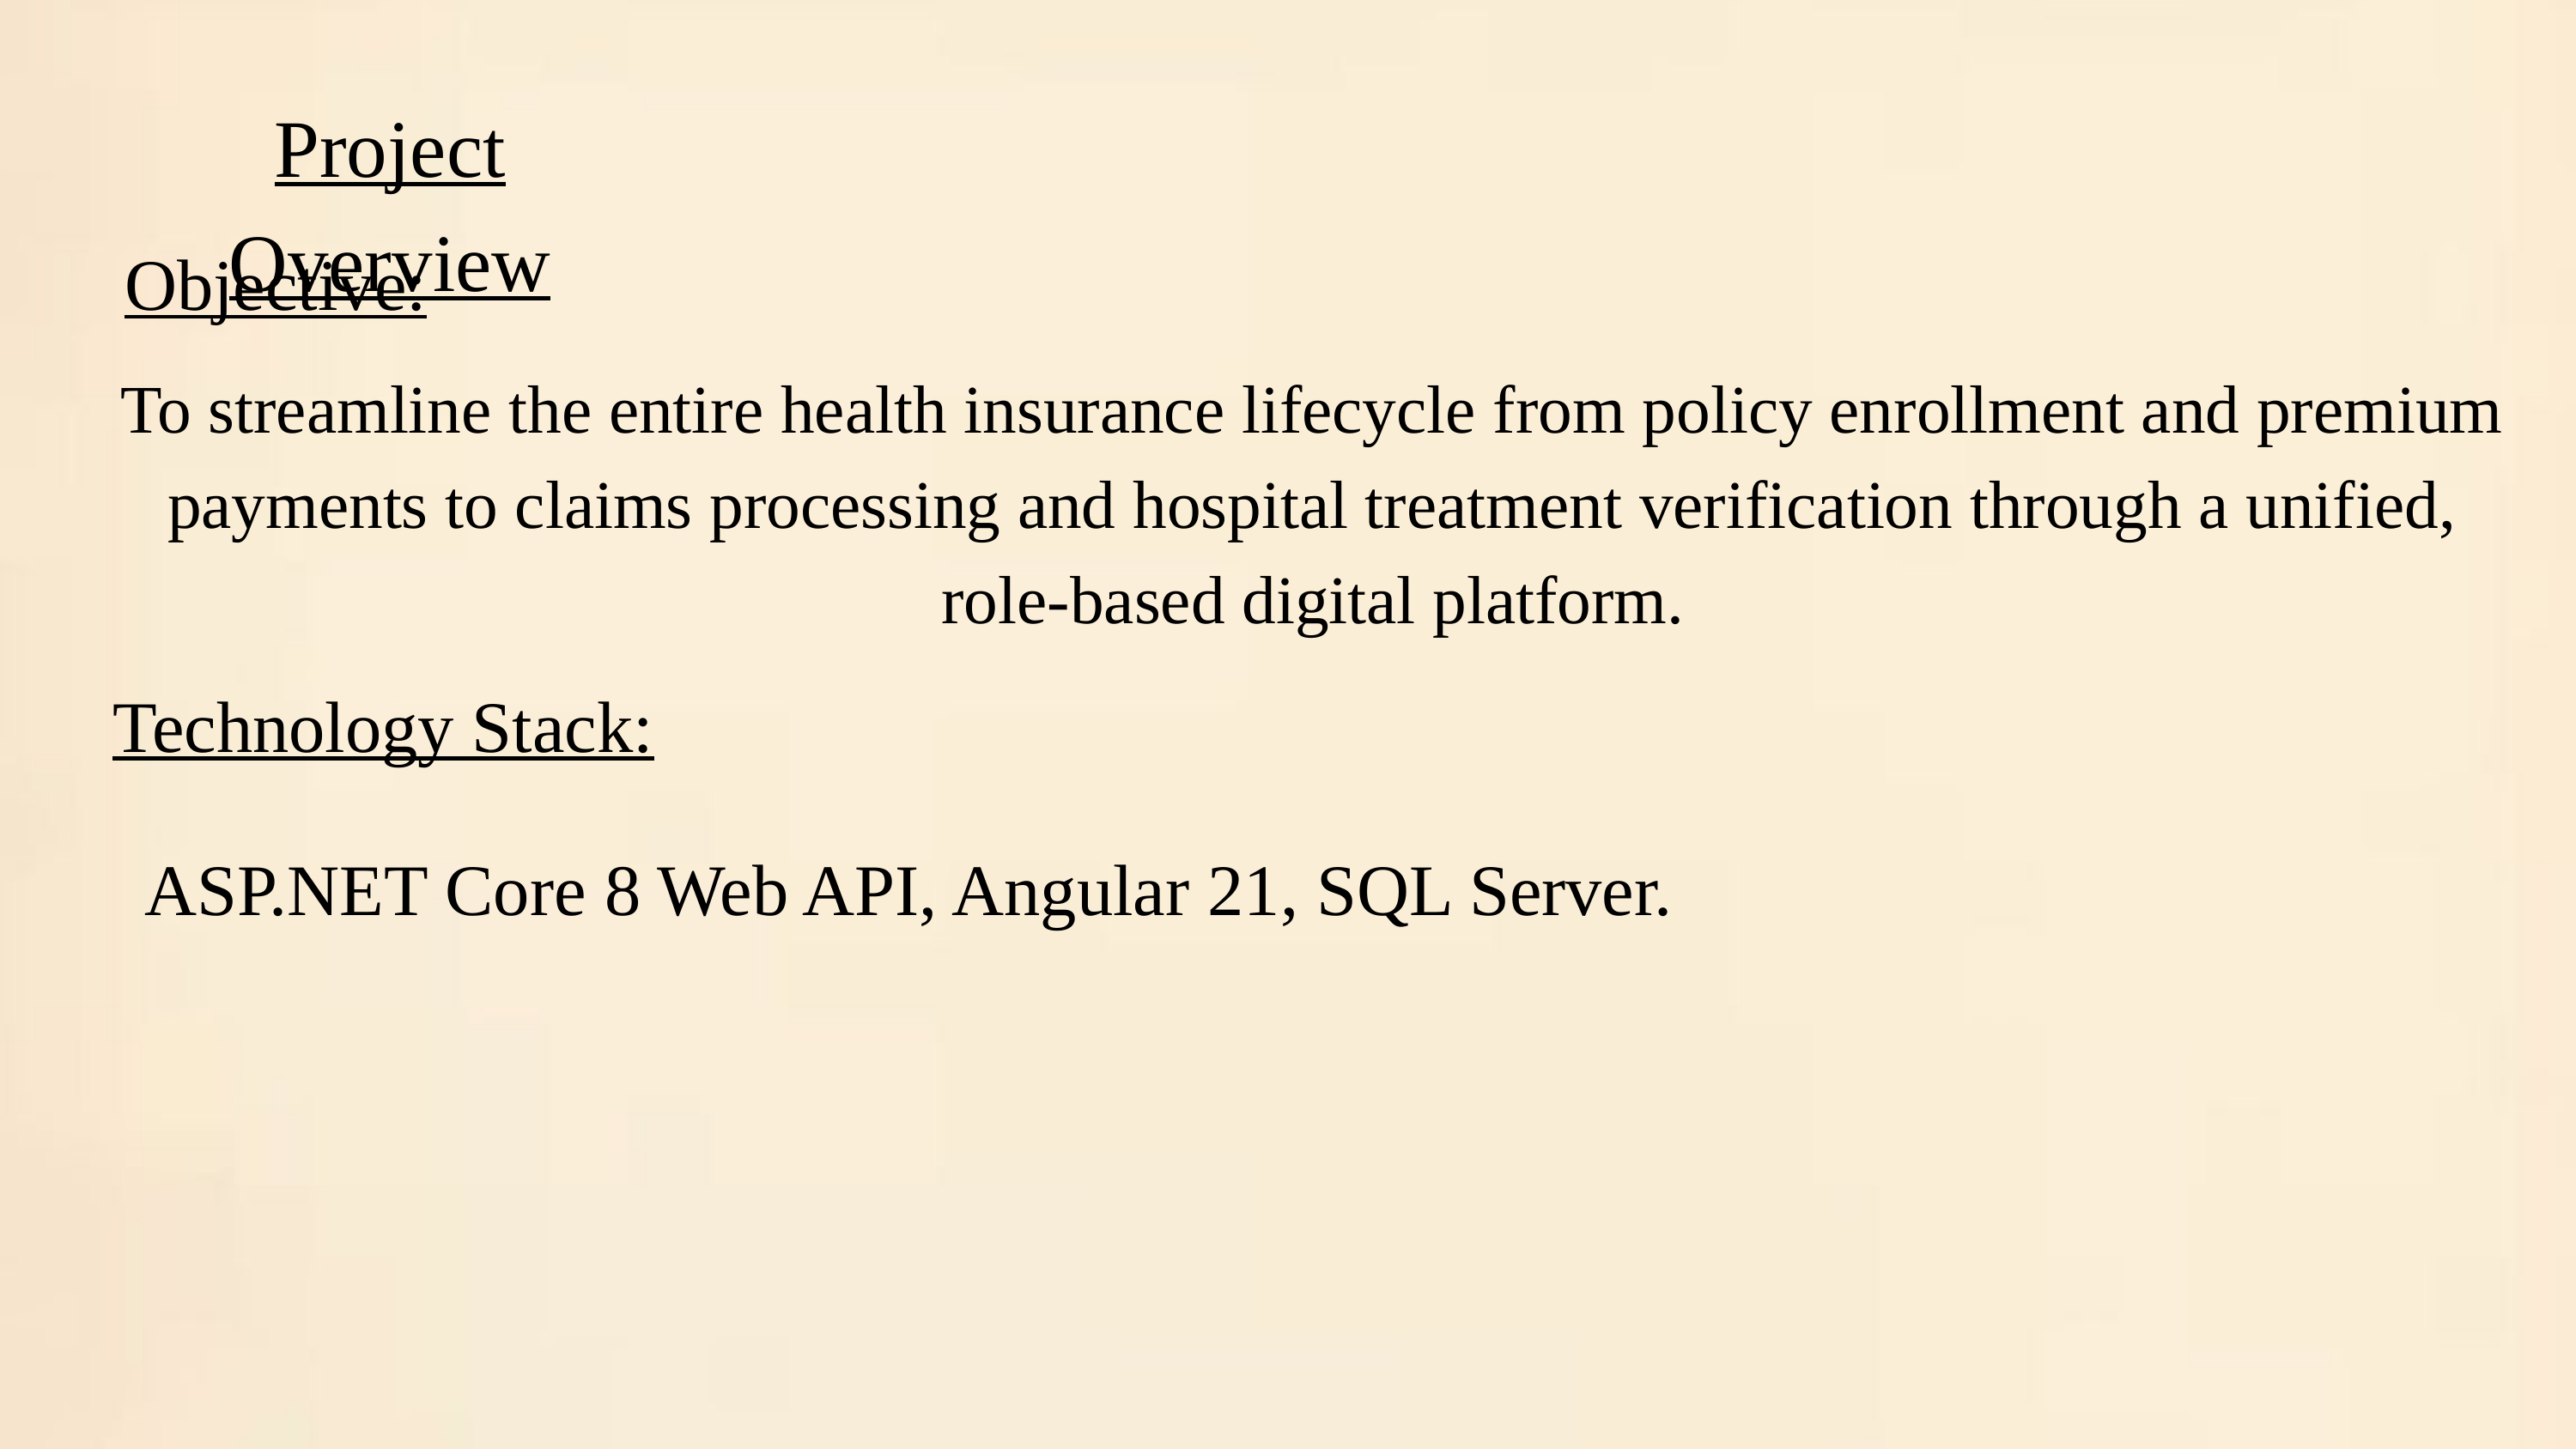

Project Overview
Objective:
To streamline the entire health insurance lifecycle from policy enrollment and premium payments to claims processing and hospital treatment verification through a unified, role-based digital platform.
Technology Stack:
 ASP.NET Core 8 Web API, Angular 21, SQL Server.